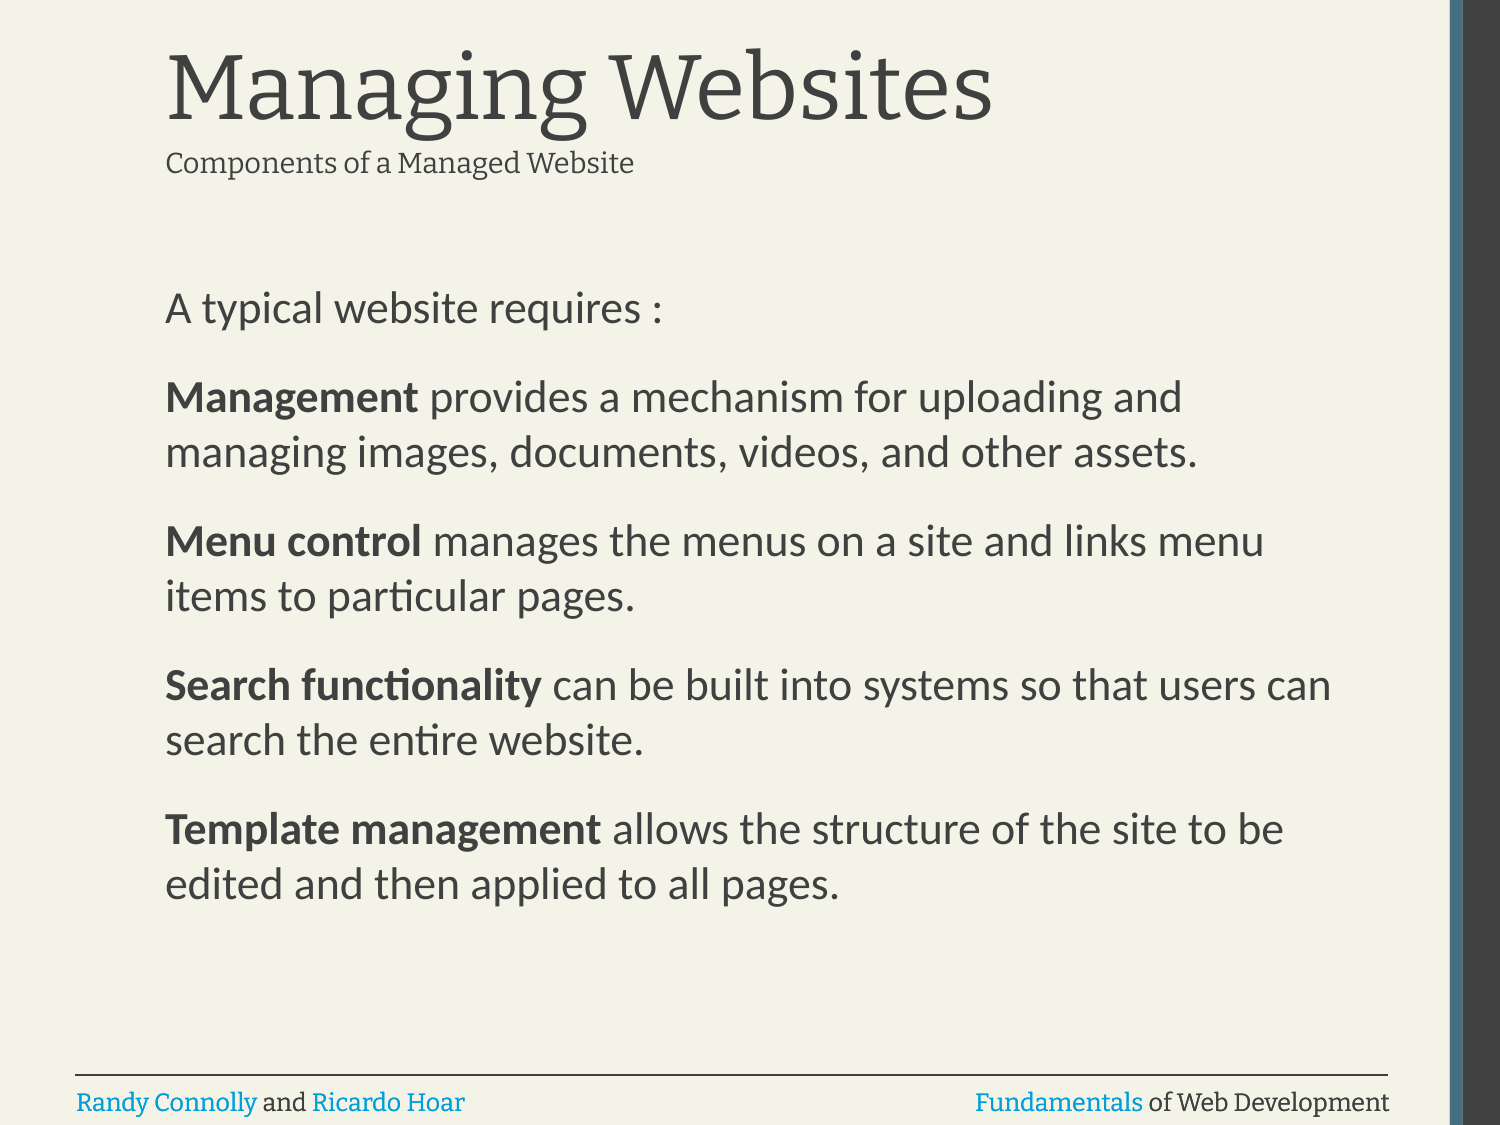

# Managing Websites
Components of a Managed Website
A typical website requires :
Management provides a mechanism for uploading and managing images, documents, videos, and other assets.
Menu control manages the menus on a site and links menu items to particular pages.
Search functionality can be built into systems so that users can search the entire website.
Template management allows the structure of the site to be edited and then applied to all pages.